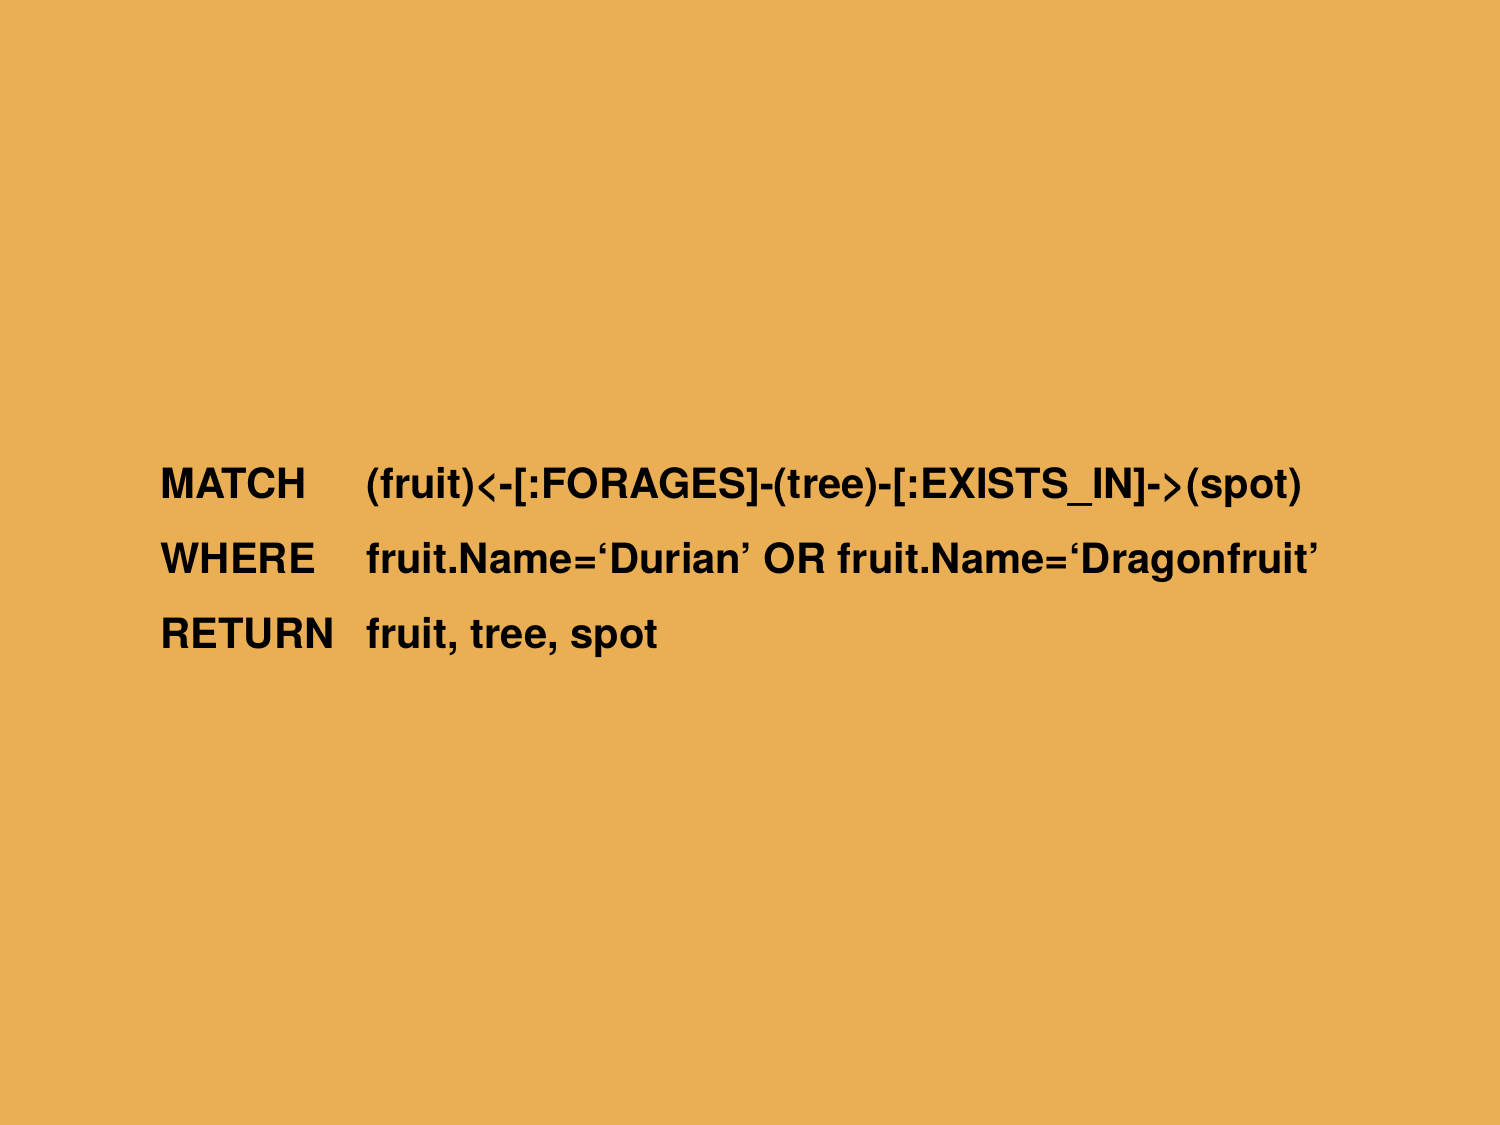

MATCH	(fruit)<-[:FORAGES]-(tree)-[:EXISTS_IN]->(spot)
WHERE	fruit.Name=‘Durian’ OR fruit.Name=‘Dragonfruit’
RETURN 	fruit, tree, spot